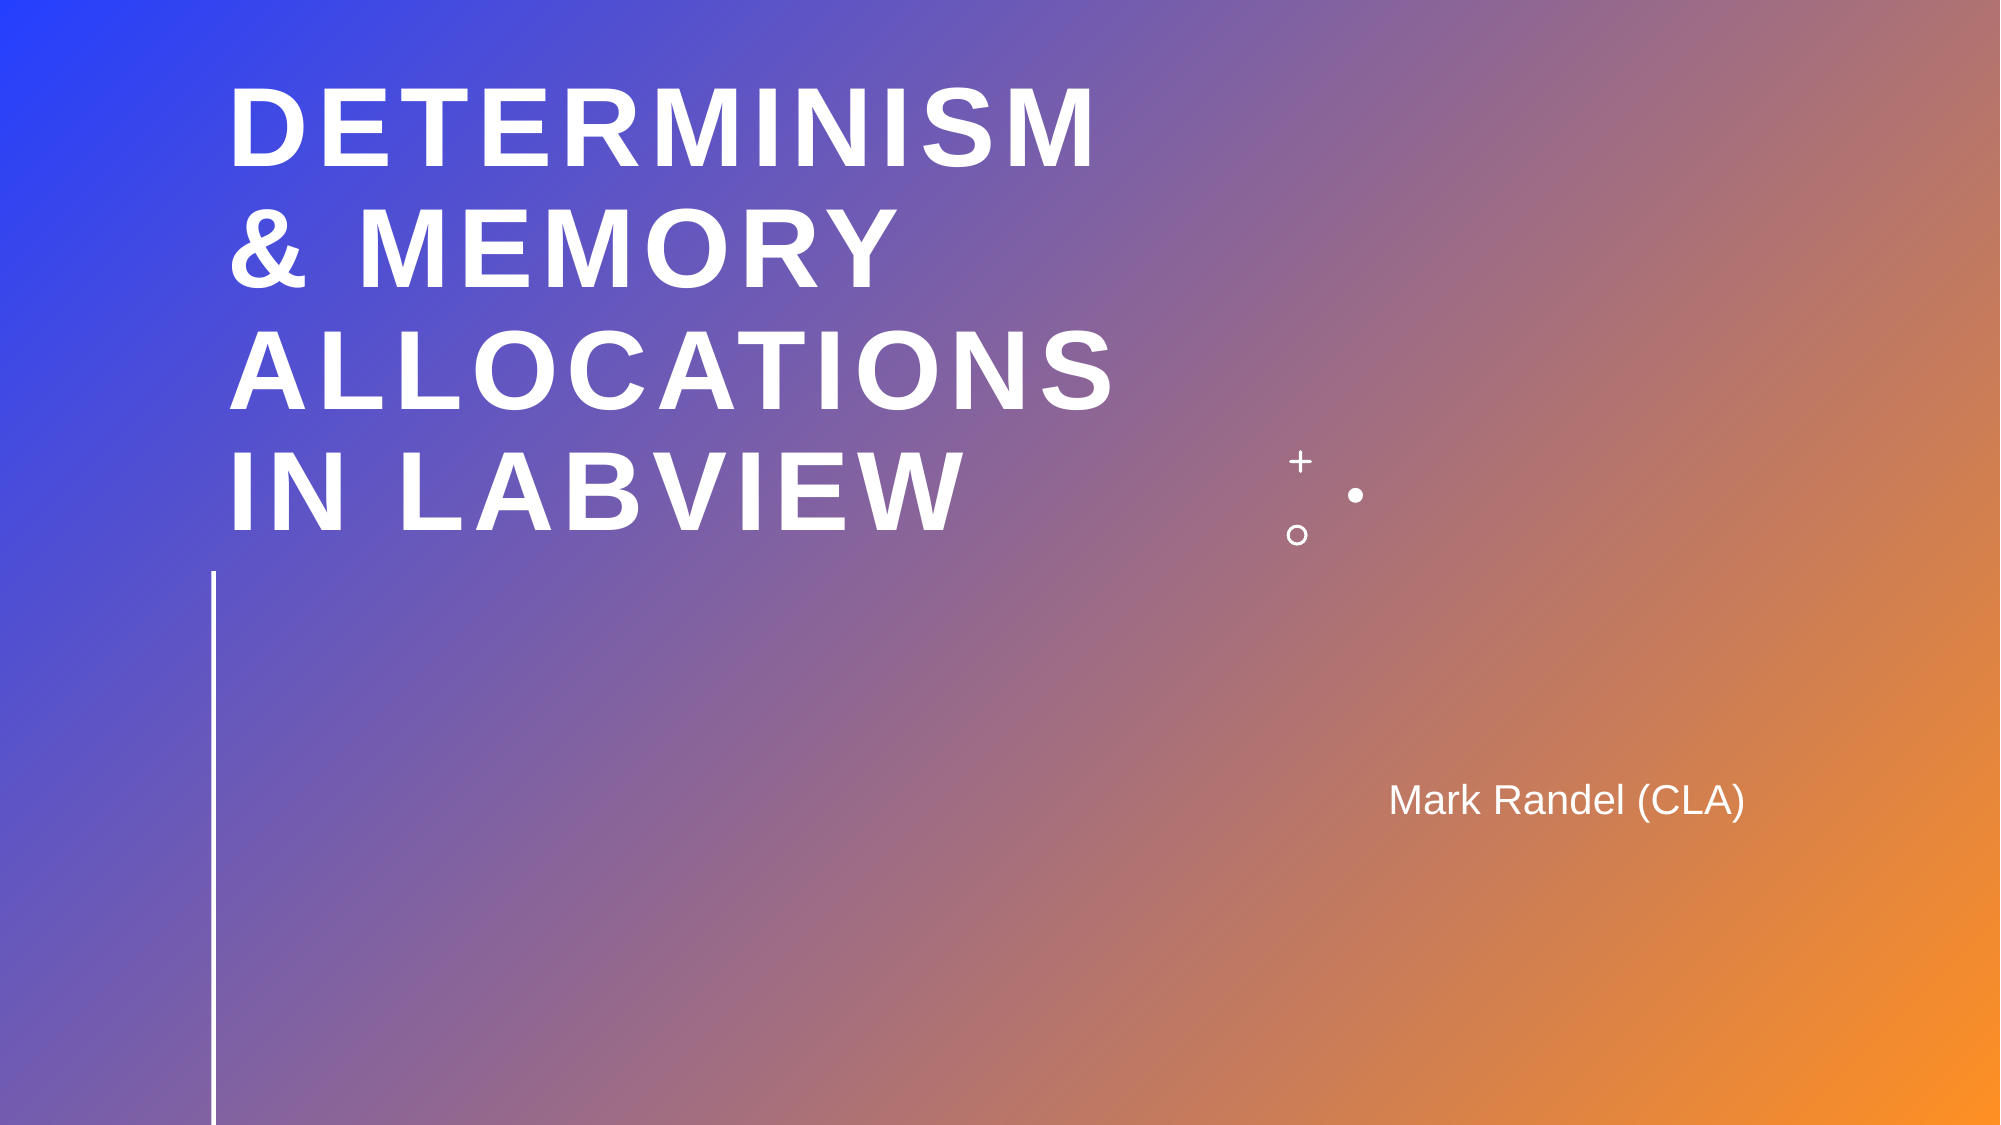

# DETERMINISM & Memory allocations in labview
Mark Randel (CLA)